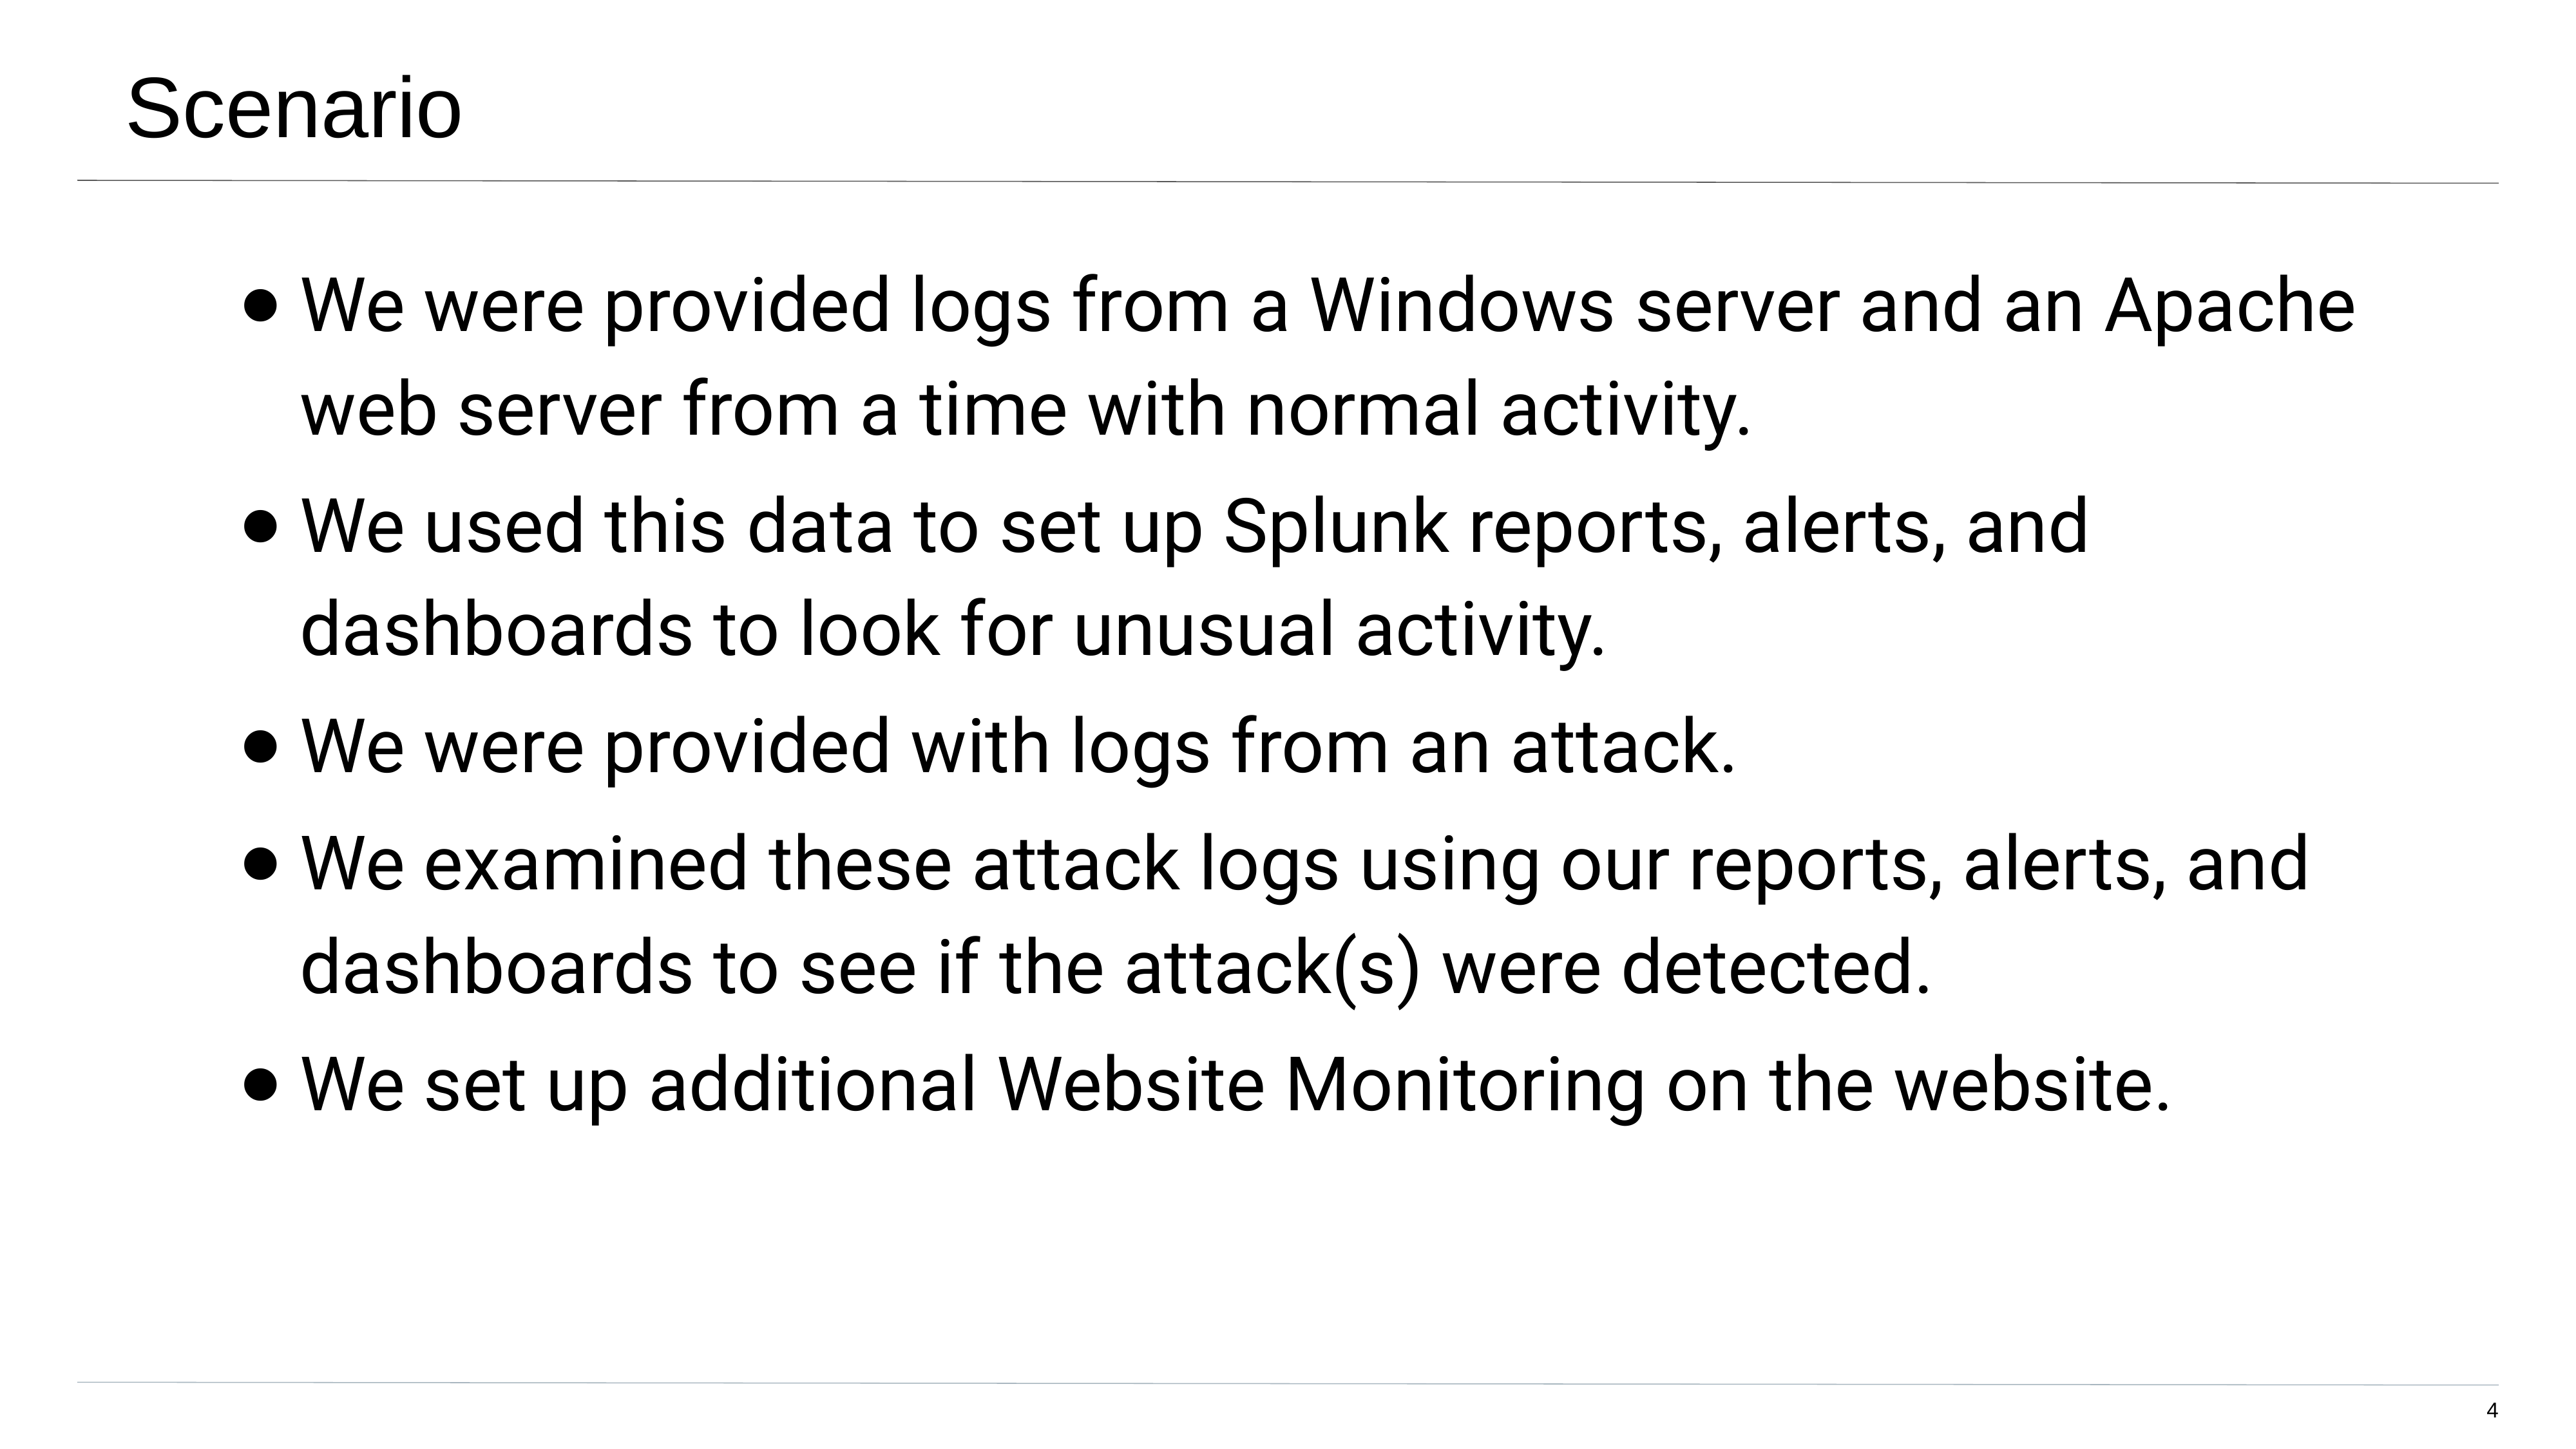

# Scenario
We were provided logs from a Windows server and an Apache web server from a time with normal activity.
We used this data to set up Splunk reports, alerts, and dashboards to look for unusual activity.
We were provided with logs from an attack.
We examined these attack logs using our reports, alerts, and dashboards to see if the attack(s) were detected.
We set up additional Website Monitoring on the website.
4